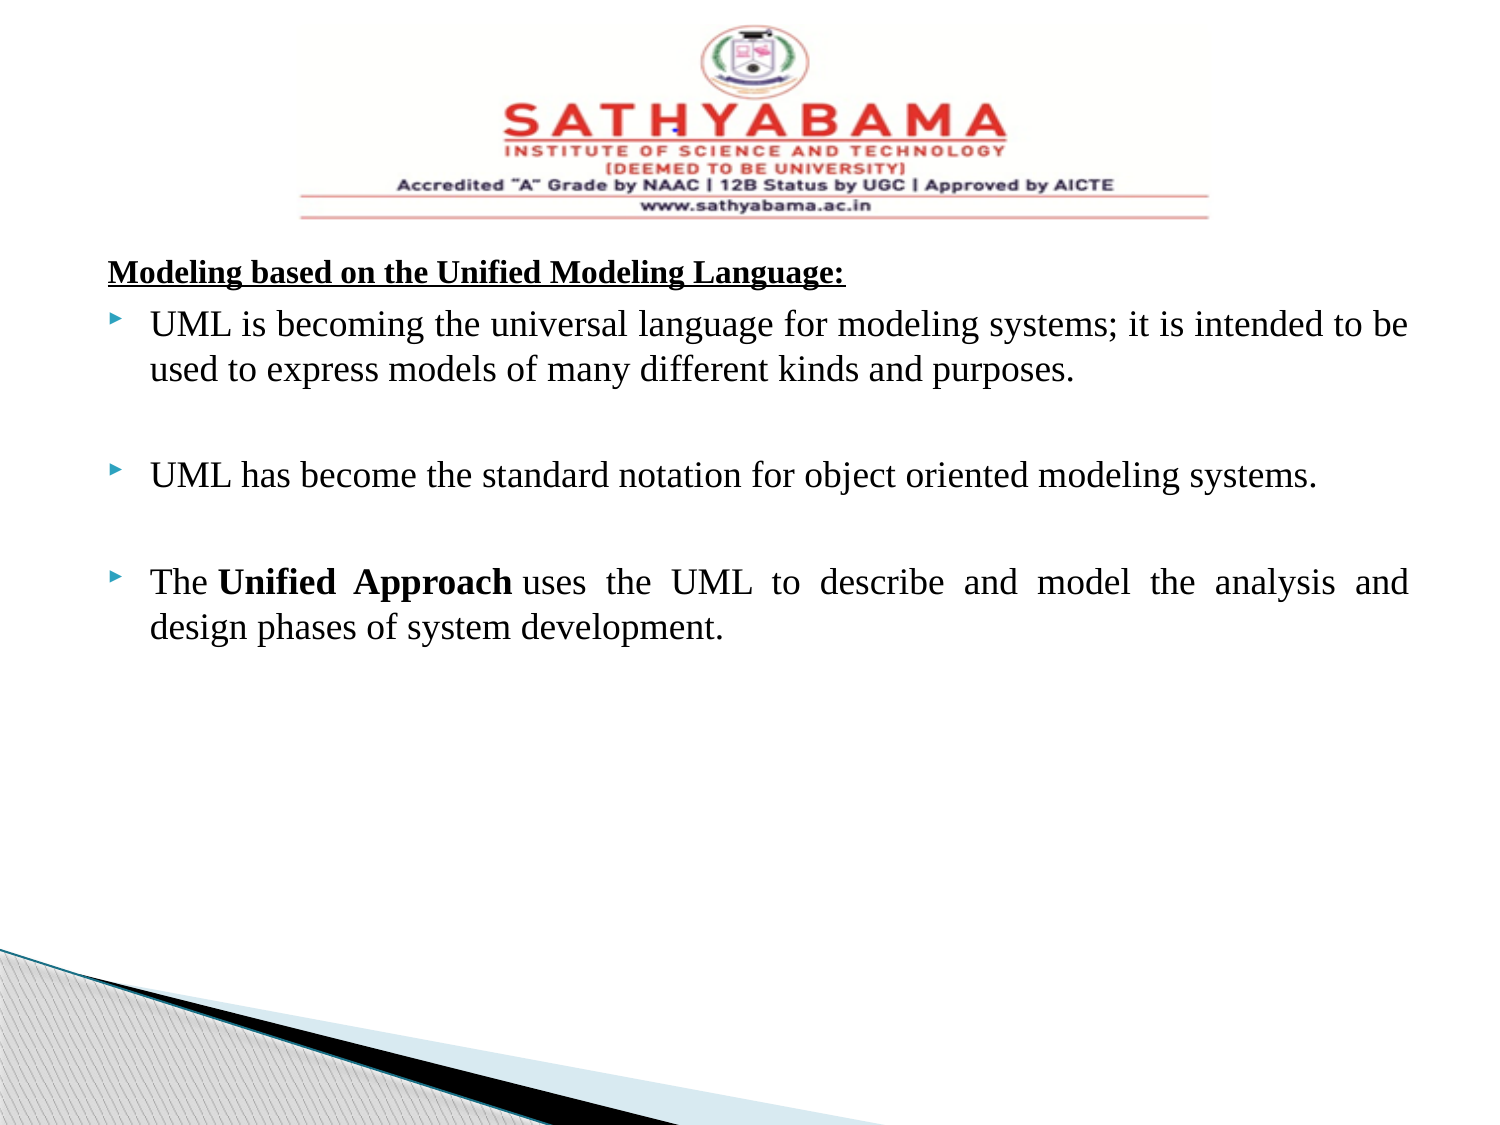

#
Modeling based on the Unified Modeling Language:
UML is becoming the universal language for modeling systems; it is intended to be used to express models of many different kinds and purposes.

UML has become the standard notation for object oriented modeling systems.

The Unified Approach uses the UML to describe and model the analysis and design phases of system development.